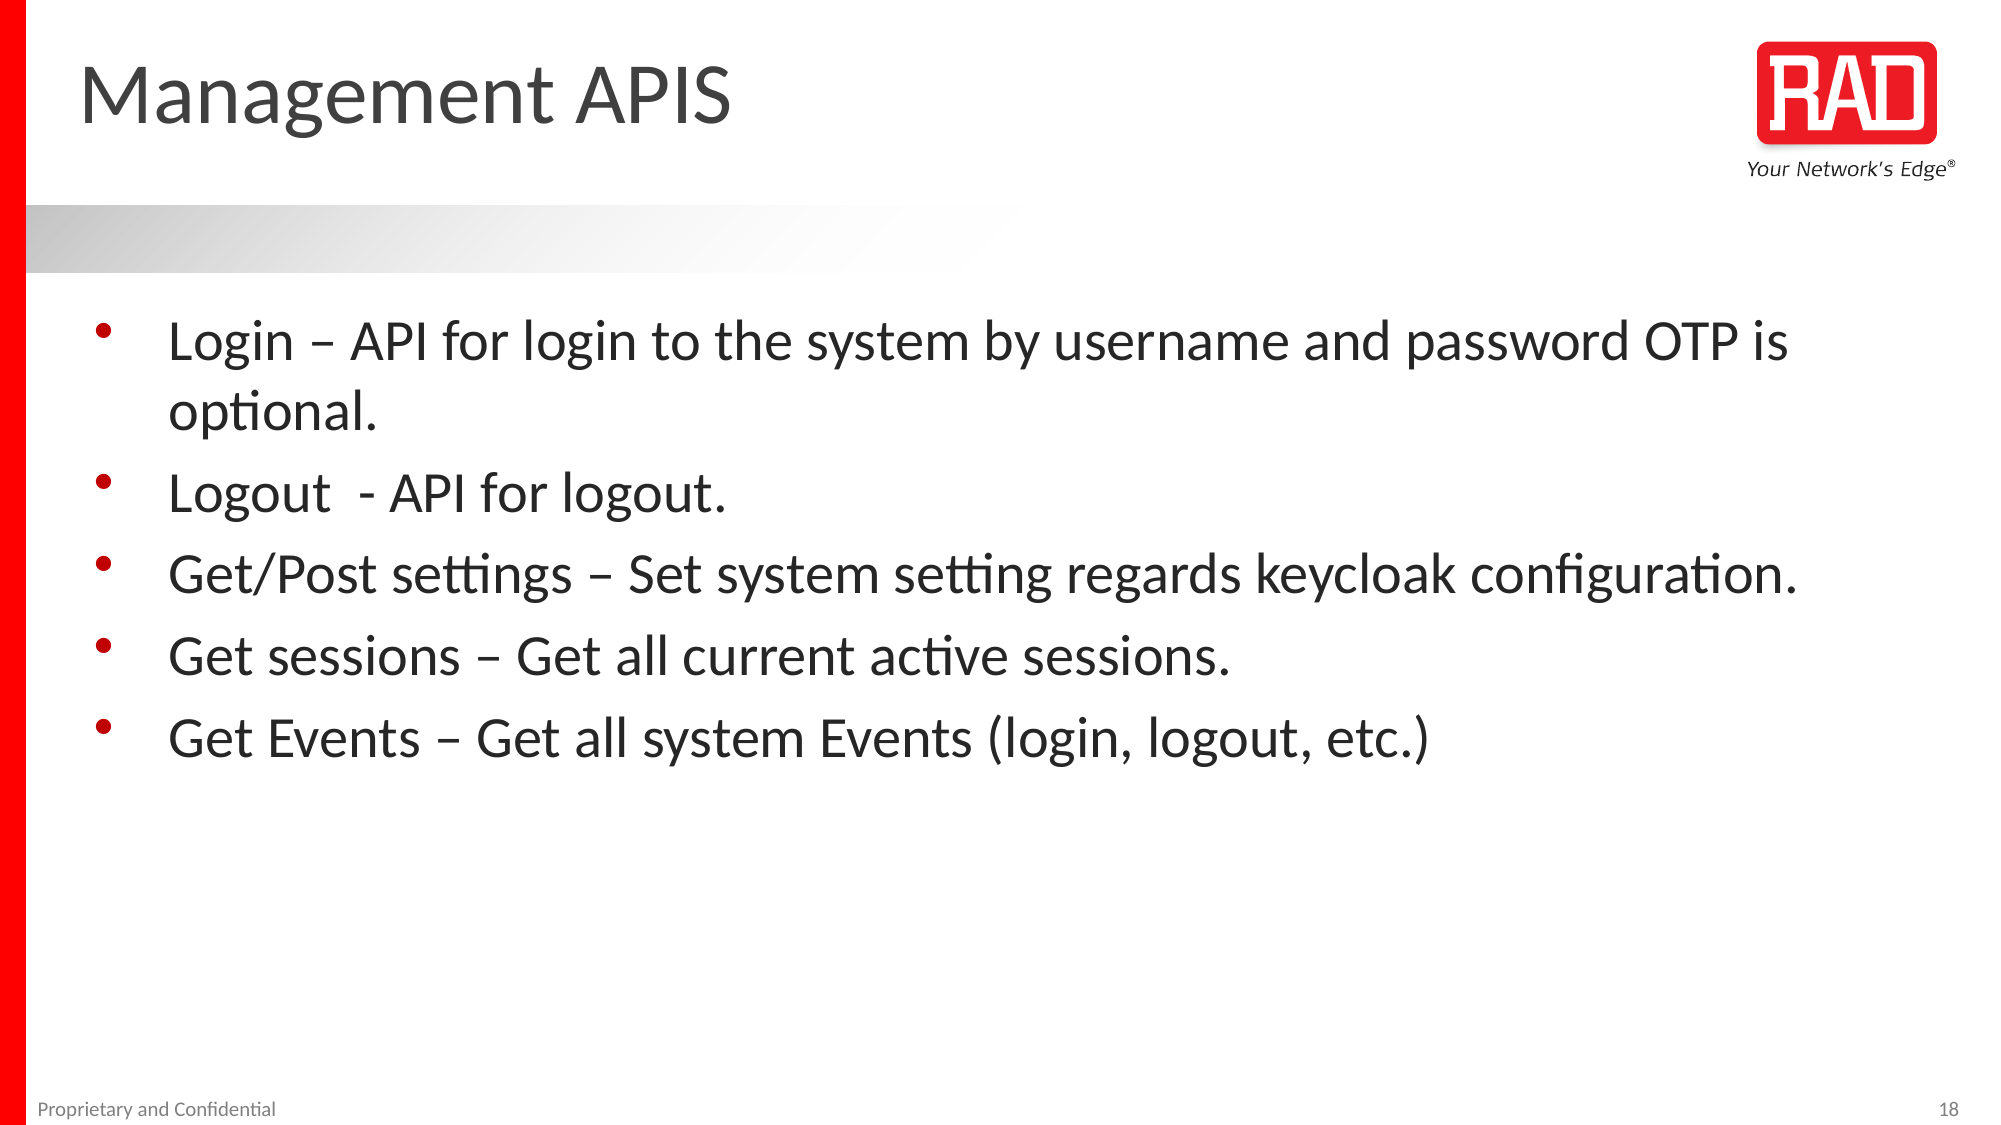

# Management APIS
Login – API for login to the system by username and password OTP is optional.
Logout  - API for logout.
Get/Post settings – Set system setting regards keycloak configuration.
Get sessions – Get all current active sessions.
Get Events – Get all system Events (login, logout, etc.)